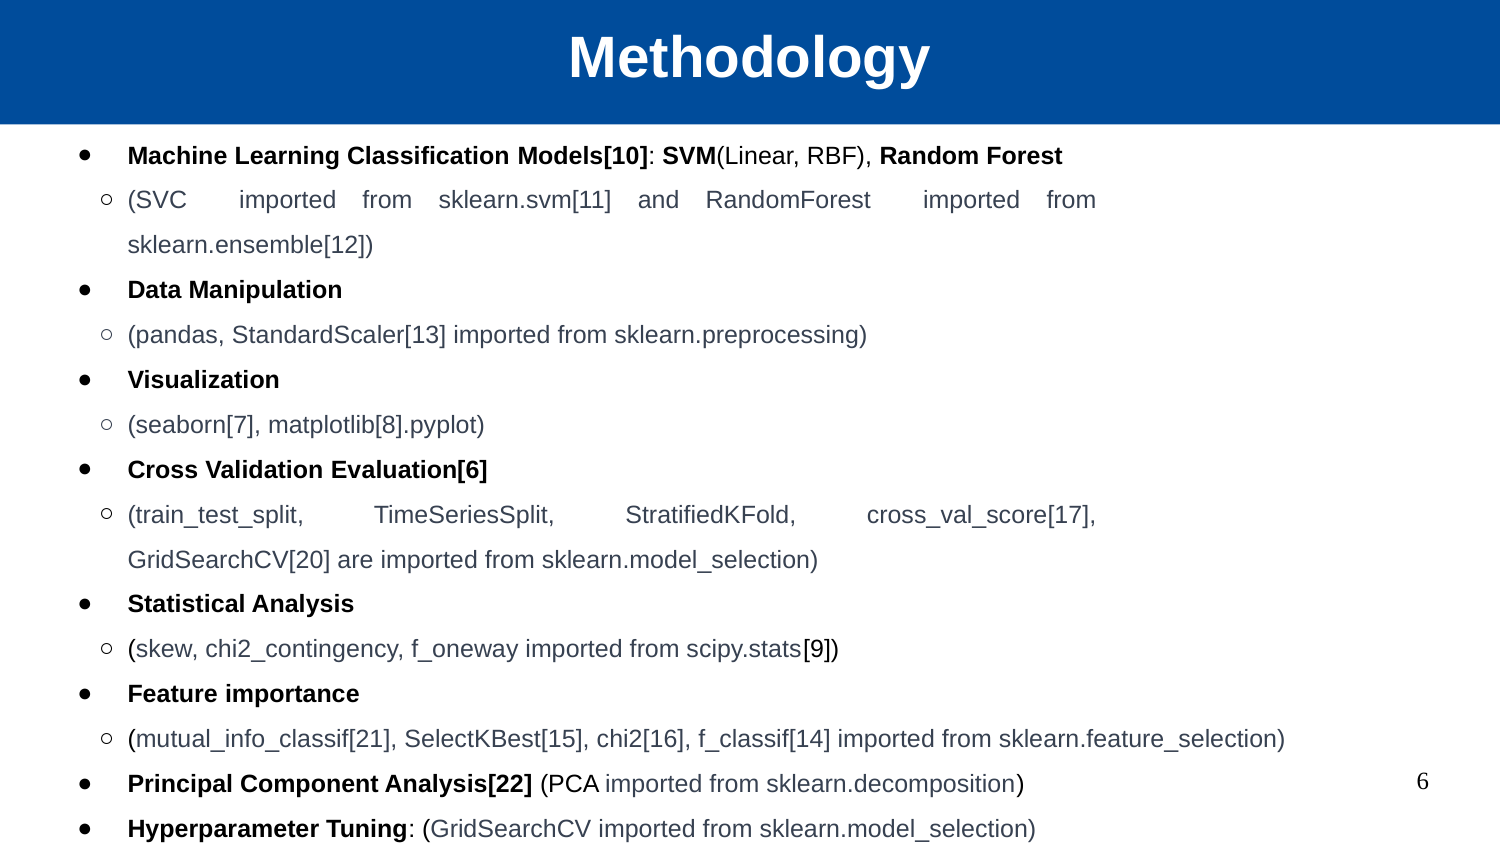

Methodology
Machine Learning Classification Models[10]: SVM(Linear, RBF), Random Forest
(SVC  imported from sklearn.svm[11] and RandomForest  imported from sklearn.ensemble[12])
Data Manipulation
(pandas, StandardScaler[13] imported from sklearn.preprocessing)
Visualization
(seaborn[7], matplotlib[8].pyplot)
Cross Validation Evaluation[6]
(train_test_split, TimeSeriesSplit, StratifiedKFold, cross_val_score[17], GridSearchCV[20] are imported from sklearn.model_selection)
Statistical Analysis
(skew, chi2_contingency, f_oneway imported from scipy.stats[9])
Feature importance
(mutual_info_classif[21], SelectKBest[15], chi2[16], f_classif[14] imported from sklearn.feature_selection)
Principal Component Analysis[22] (PCA imported from sklearn.decomposition)
Hyperparameter Tuning: (GridSearchCV imported from sklearn.model_selection)
6